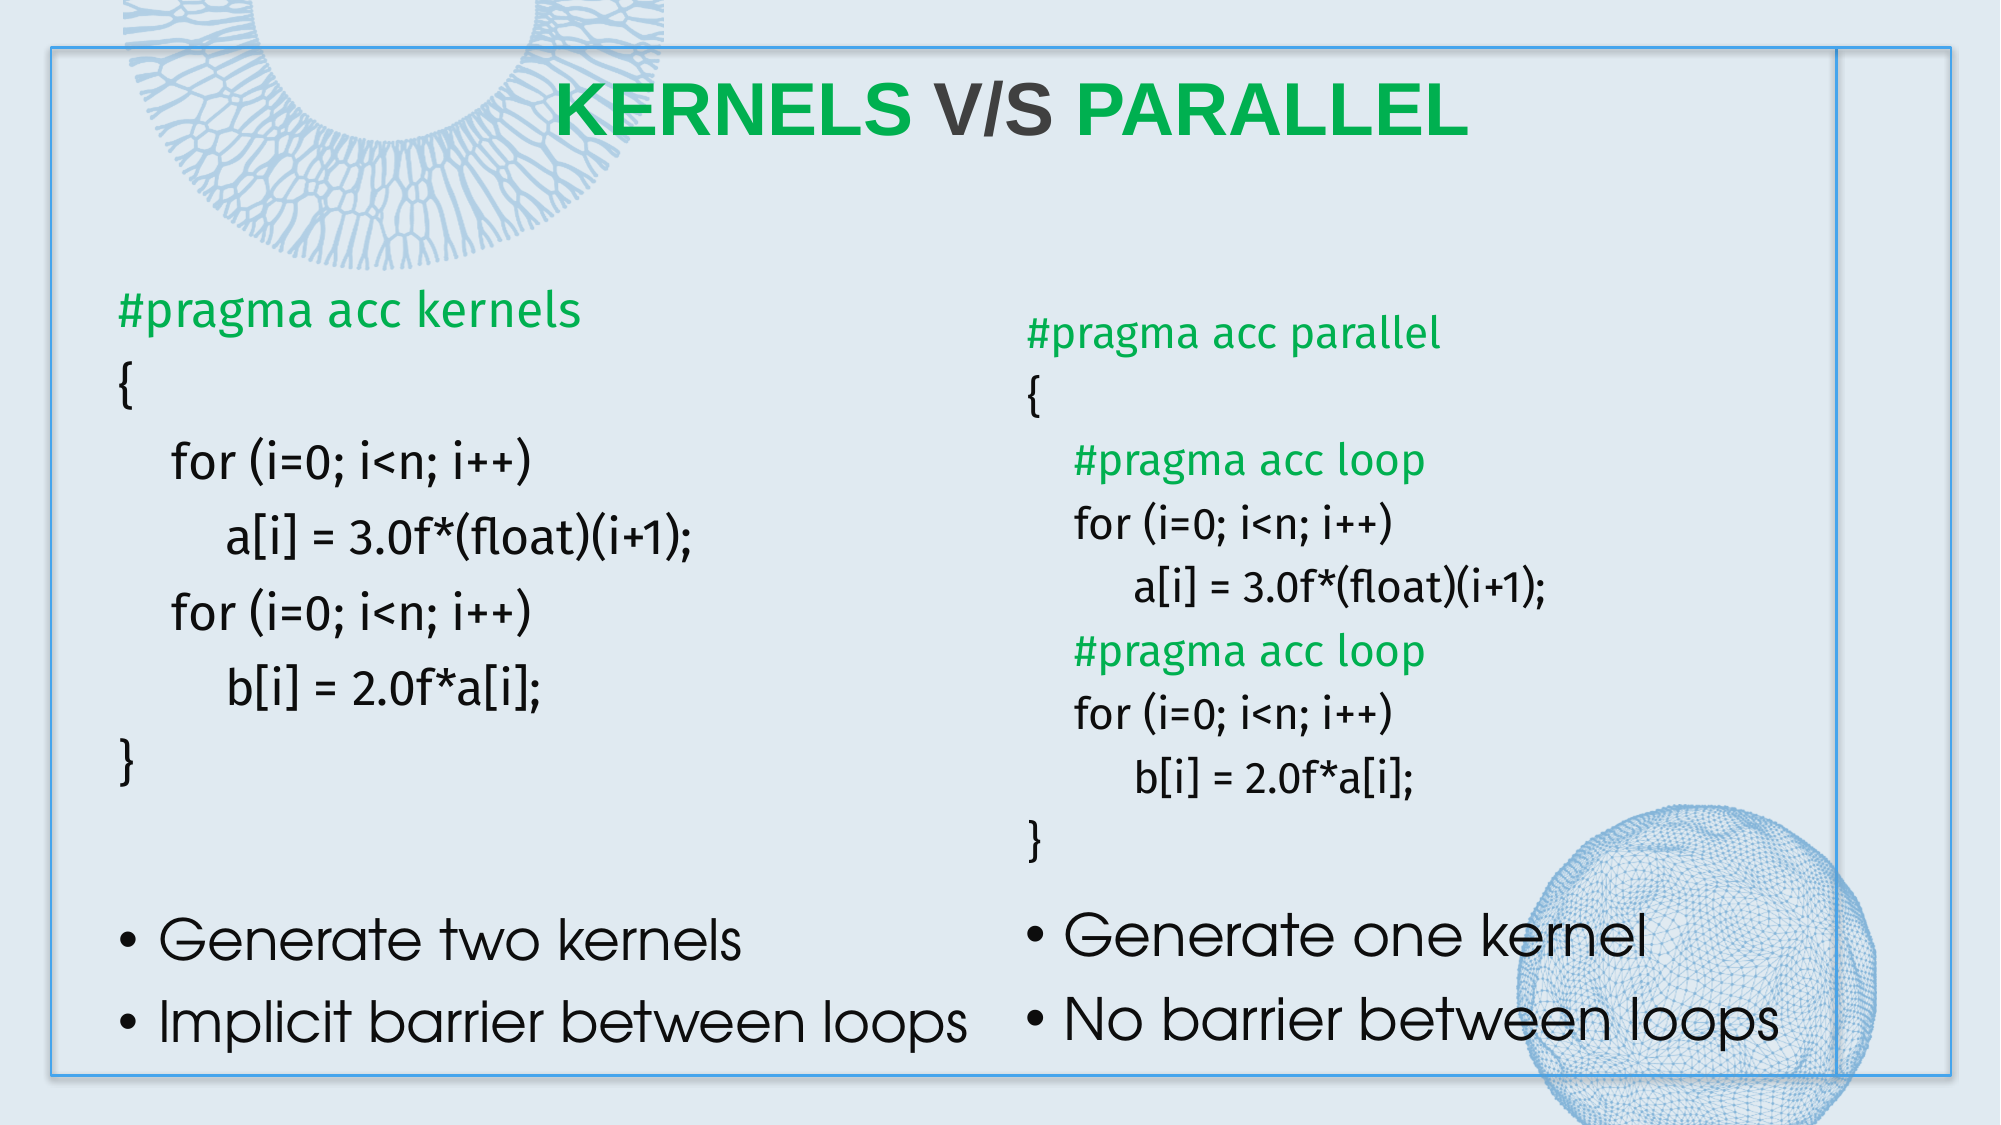

# kernels v/s parallel
#pragma acc kernels
{
    for (i=0; i<n; i++)
        a[i] = 3.0f*(float)(i+1);
    for (i=0; i<n; i++)
        b[i] = 2.0f*a[i];
}

#pragma acc parallel
{
    #pragma acc loop
    for (i=0; i<n; i++)
         a[i] = 3.0f*(float)(i+1);
    #pragma acc loop
    for (i=0; i<n; i++)
         b[i] = 2.0f*a[i];
}
Generate one kernel
No barrier between loops

Generate two kernels
Implicit barrier between loops